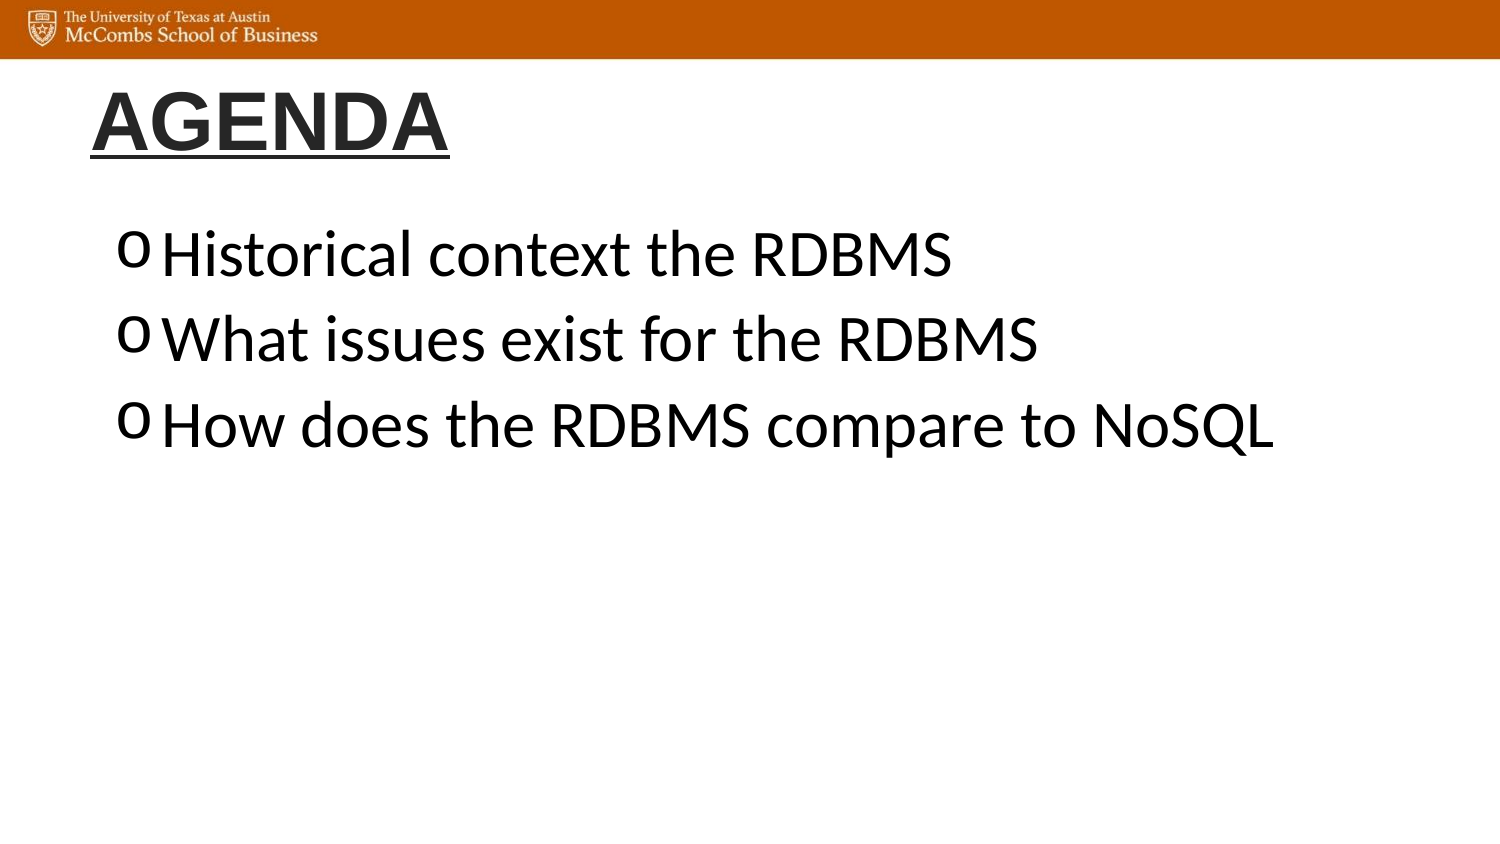

# AGENDA
Historical context the RDBMS
What issues exist for the RDBMS
How does the RDBMS compare to NoSQL